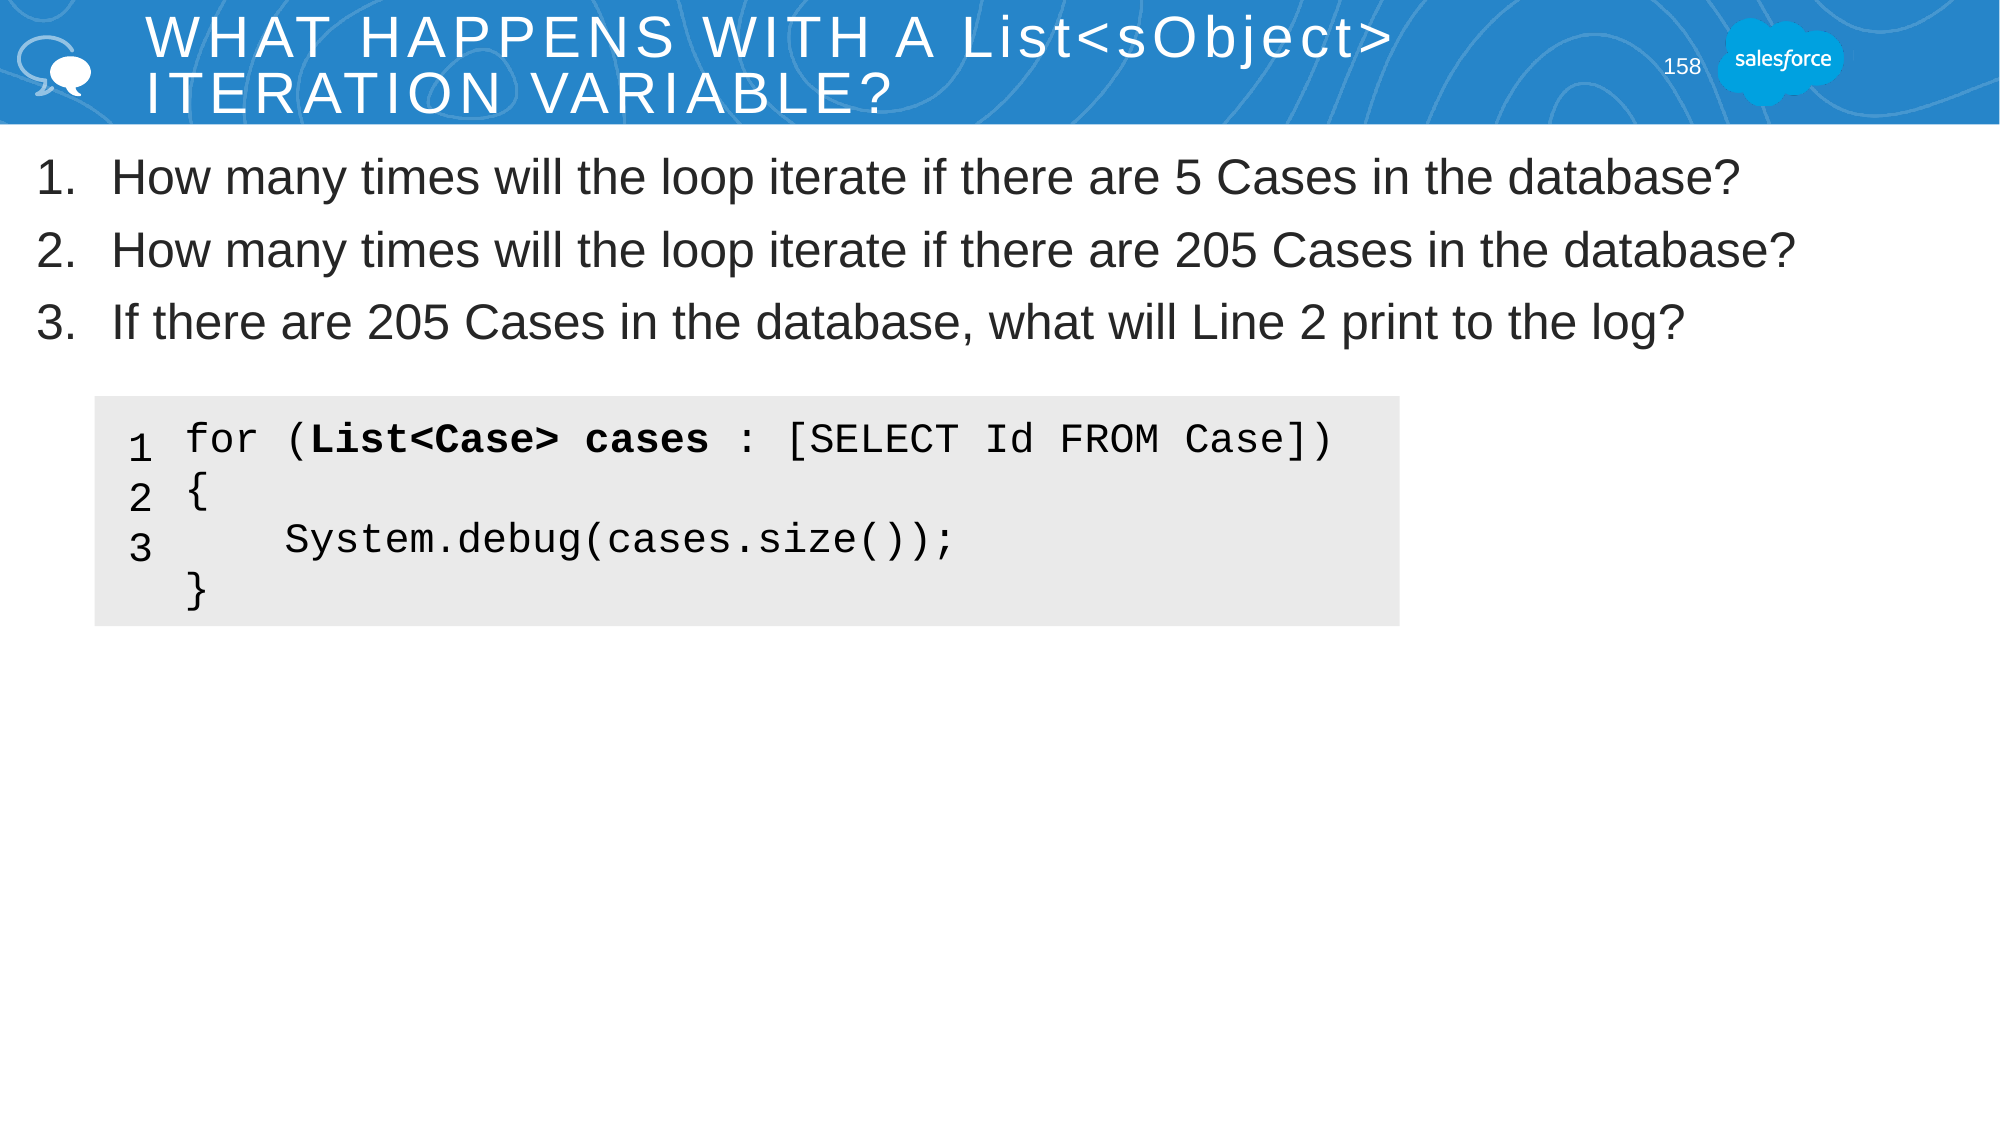

# What Happens with a List<sObject> Iteration Variable?
158
How many times will the loop iterate if there are 5 Cases in the database?
How many times will the loop iterate if there are 205 Cases in the database?
If there are 205 Cases in the database, what will Line 2 print to the log?

for (List<Case> cases : [SELECT Id FROM Case]) {
    System.debug(cases.size());
}
1
2
3